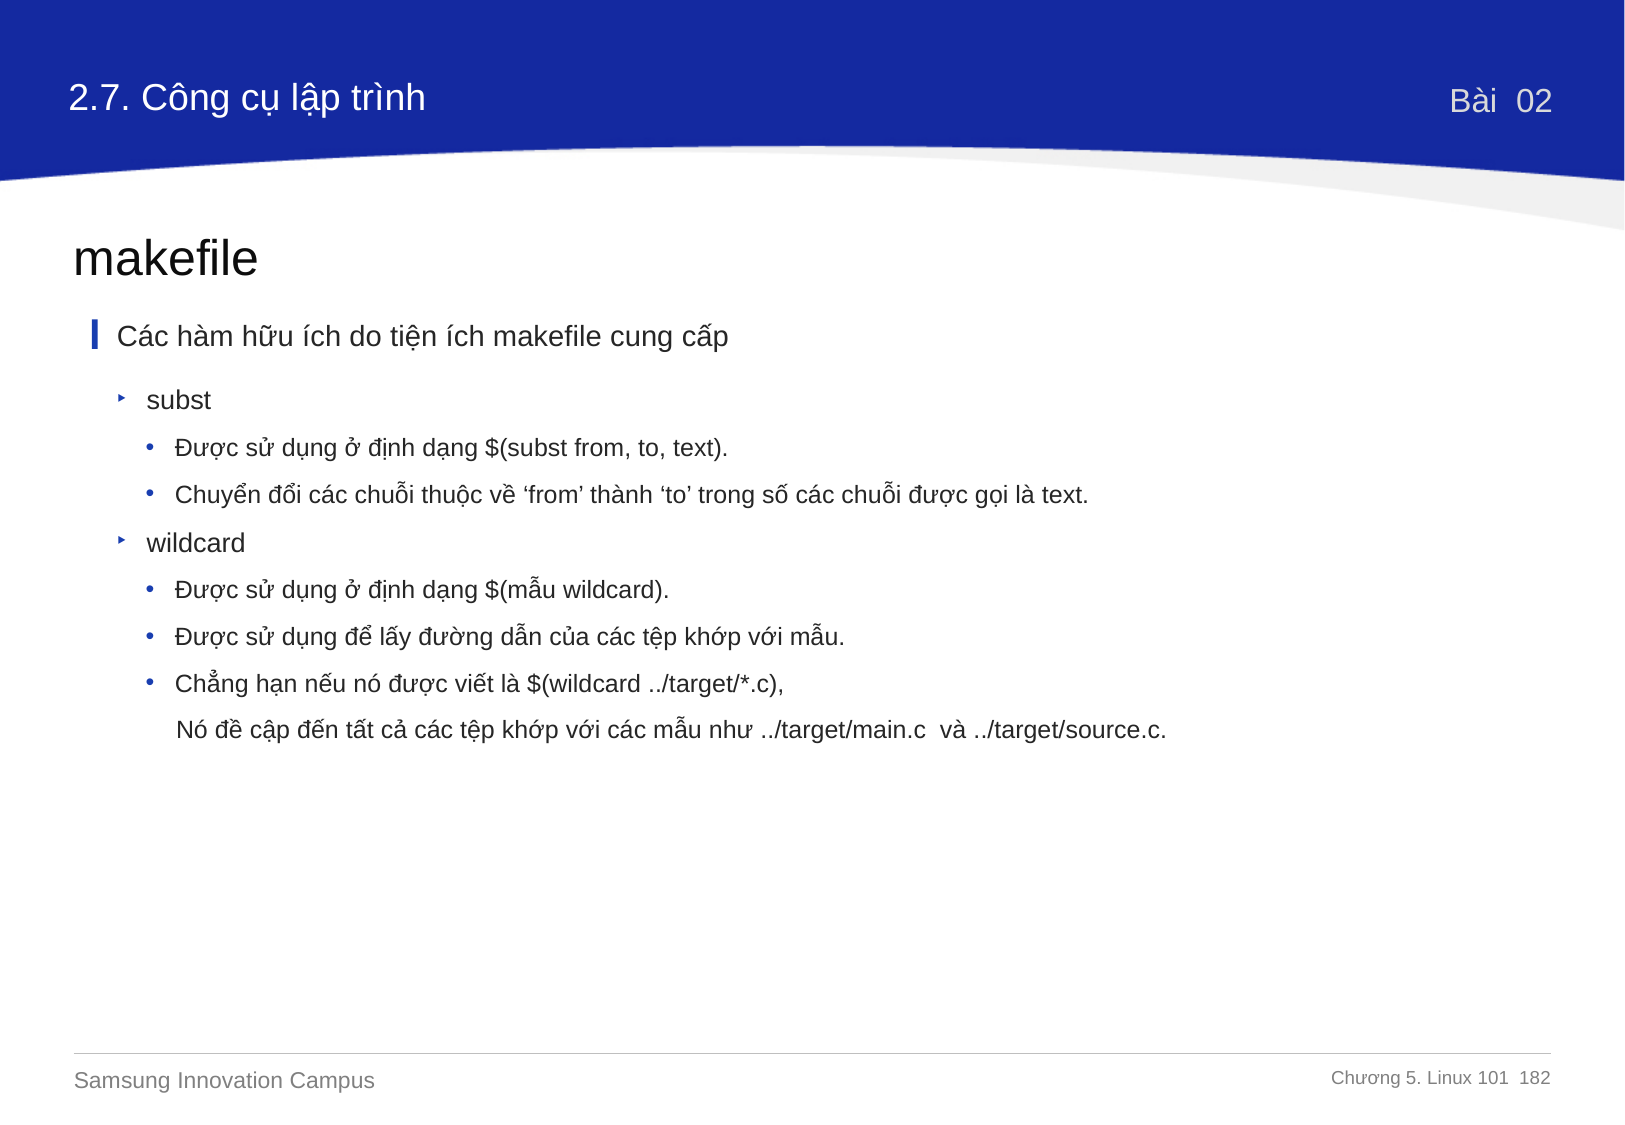

2.7. Công cụ lập trình
Bài  02
makefile
Các hàm hữu ích do tiện ích makefile cung cấp

subst
Được sử dụng ở định dạng $(subst from, to, text).
Chuyển đổi các chuỗi thuộc về ‘from’ thành ‘to’ trong số các chuỗi được gọi là text.
wildcard
Được sử dụng ở định dạng $(mẫu wildcard).
Được sử dụng để lấy đường dẫn của các tệp khớp với mẫu.
Chẳng hạn nếu nó được viết là $(wildcard ../target/*.c),
Nó đề cập đến tất cả các tệp khớp với các mẫu như ../target/main.c  và ../target/source.c.